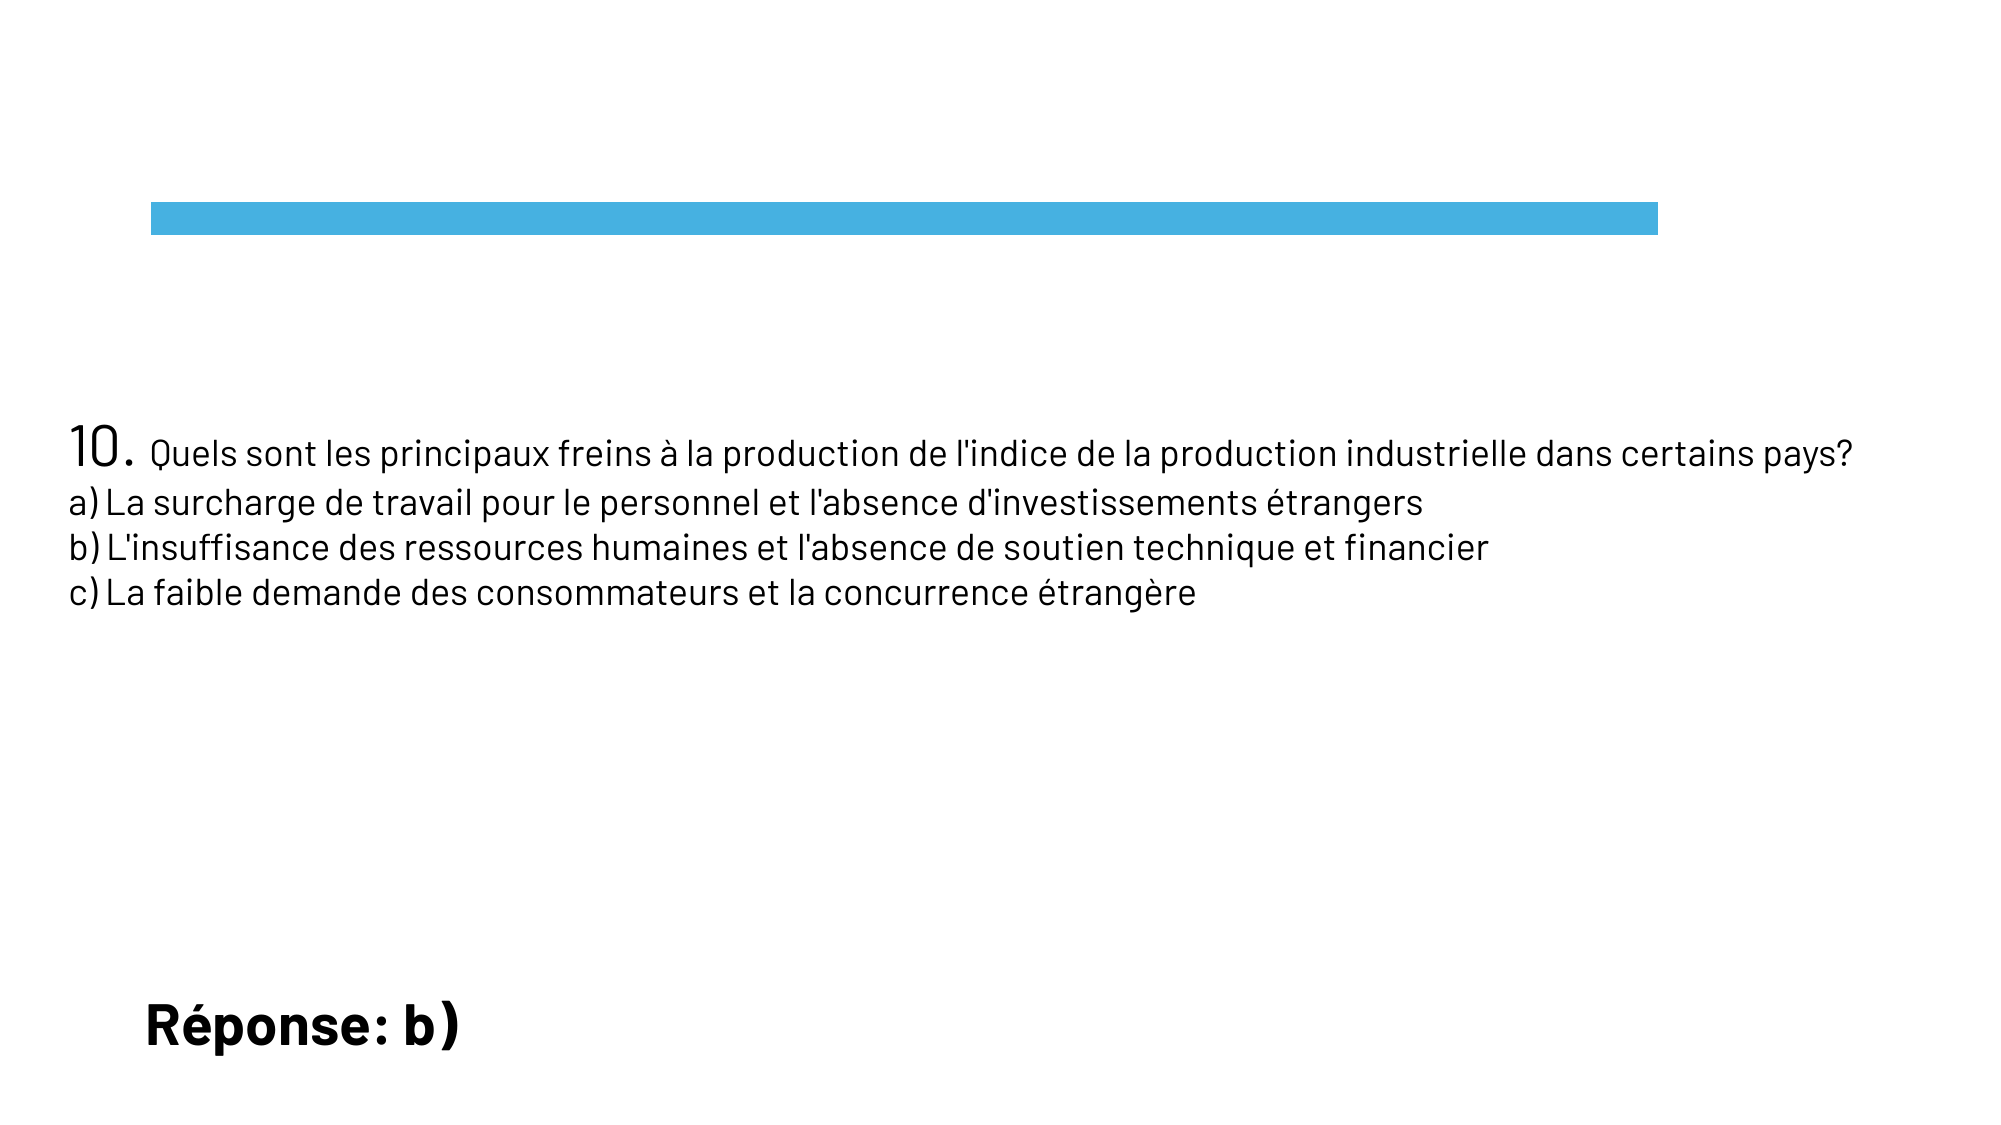

10. Quels sont les principaux freins à la production de l'indice de la production industrielle dans certains pays?
a) La surcharge de travail pour le personnel et l'absence d'investissements étrangers
b) L'insuffisance des ressources humaines et l'absence de soutien technique et financier
c) La faible demande des consommateurs et la concurrence étrangère
Réponse: b)